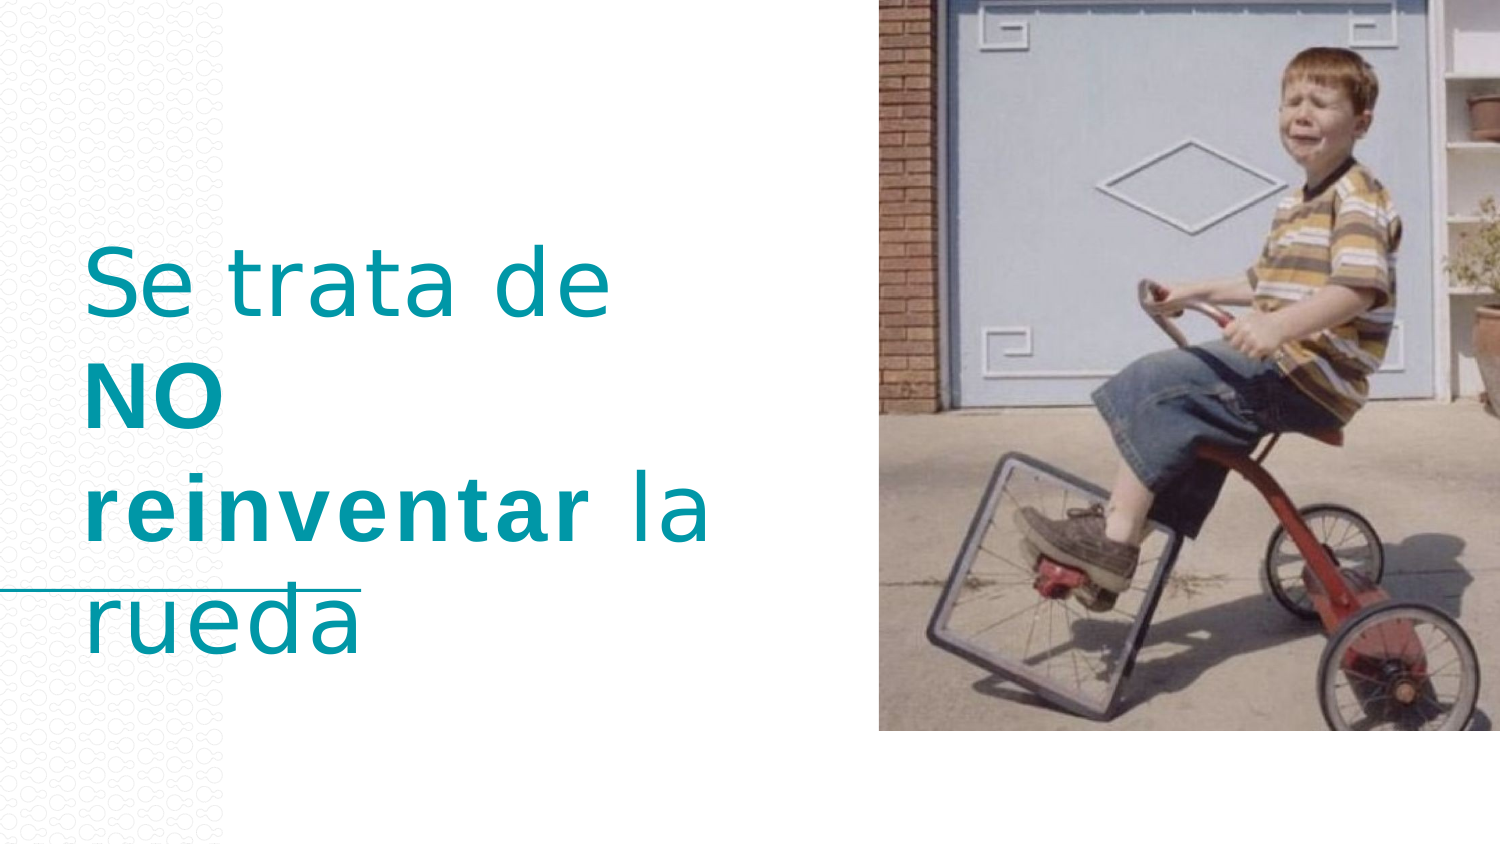

# Se trata de NO  reinventar la  rueda